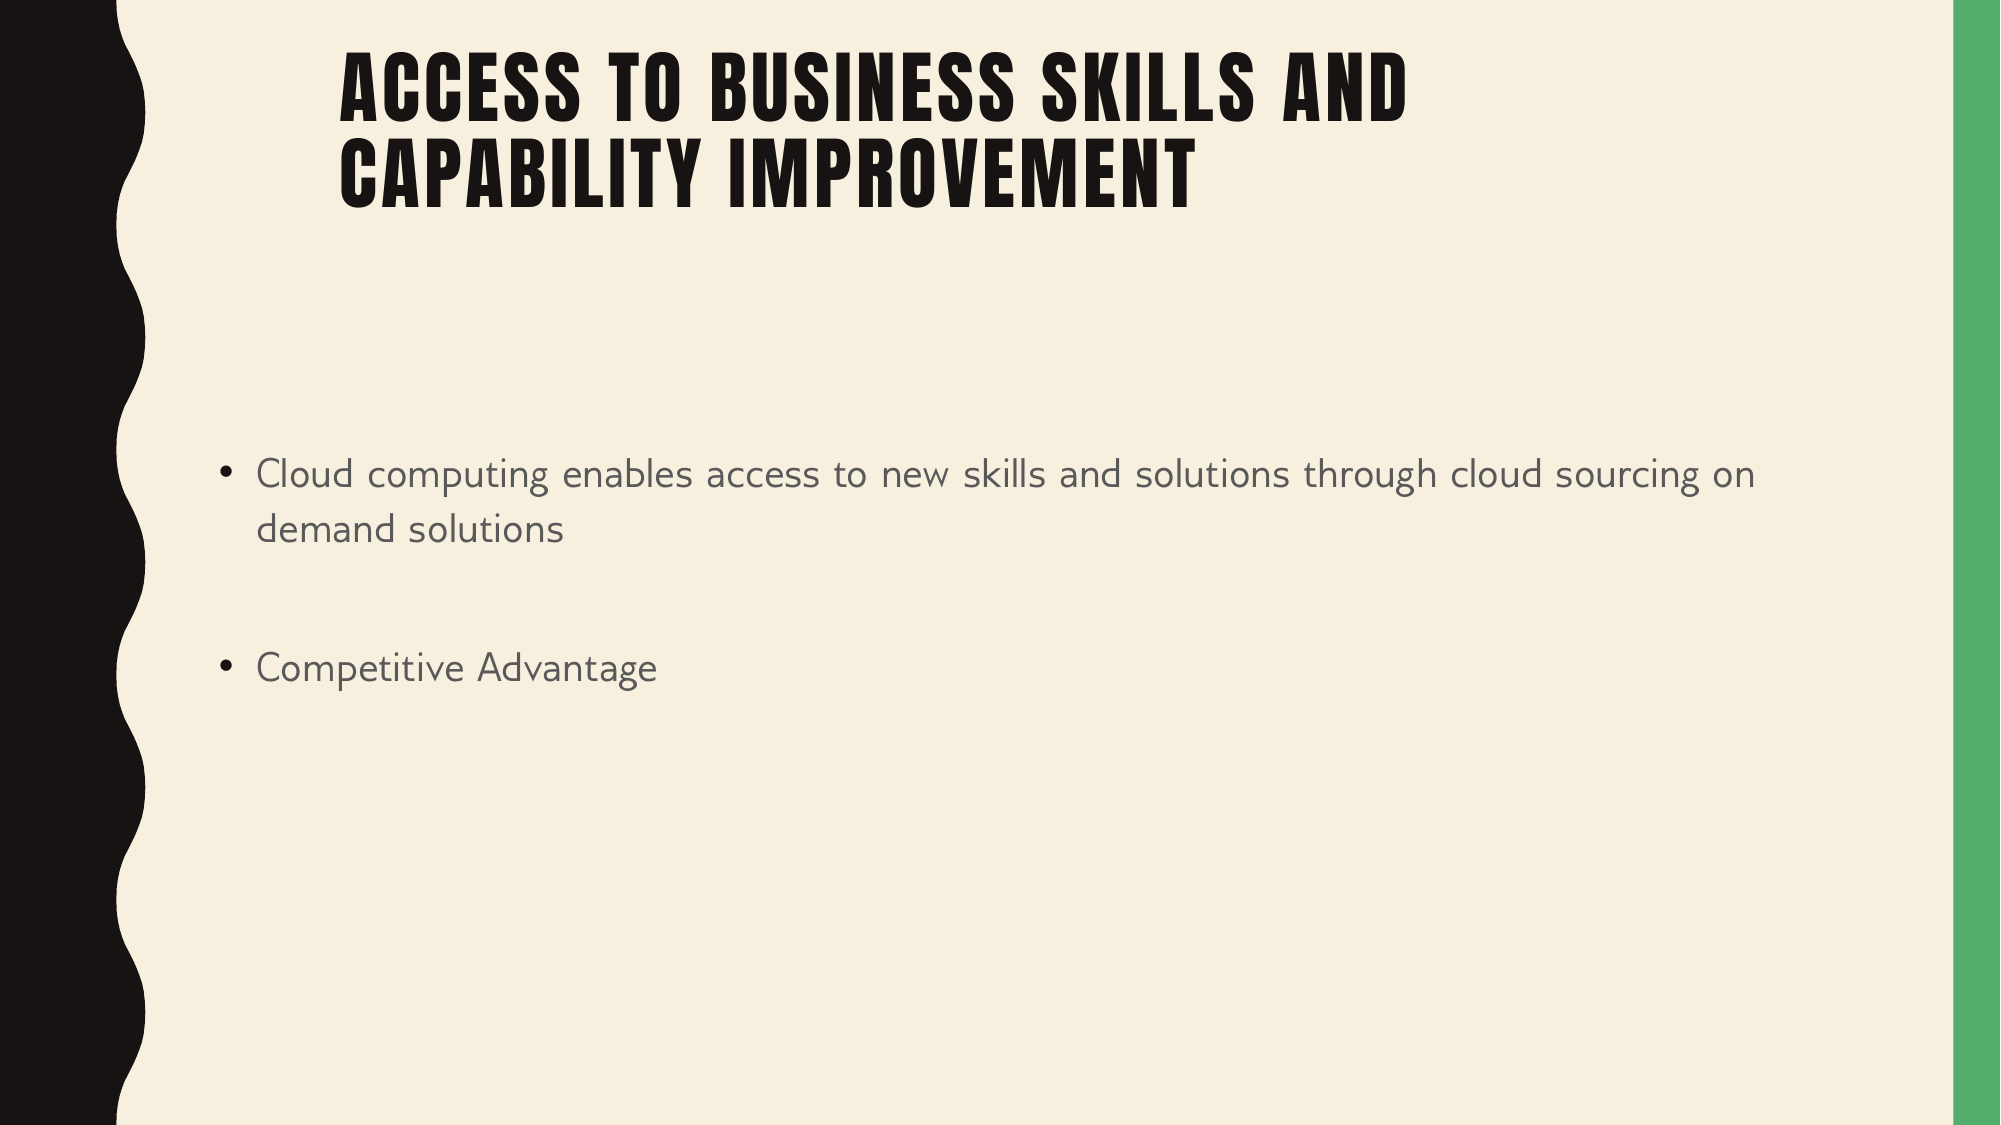

# Access to business skills and capability improvement
Cloud computing enables access to new skills and solutions through cloud sourcing on demand solutions

Competitive Advantage